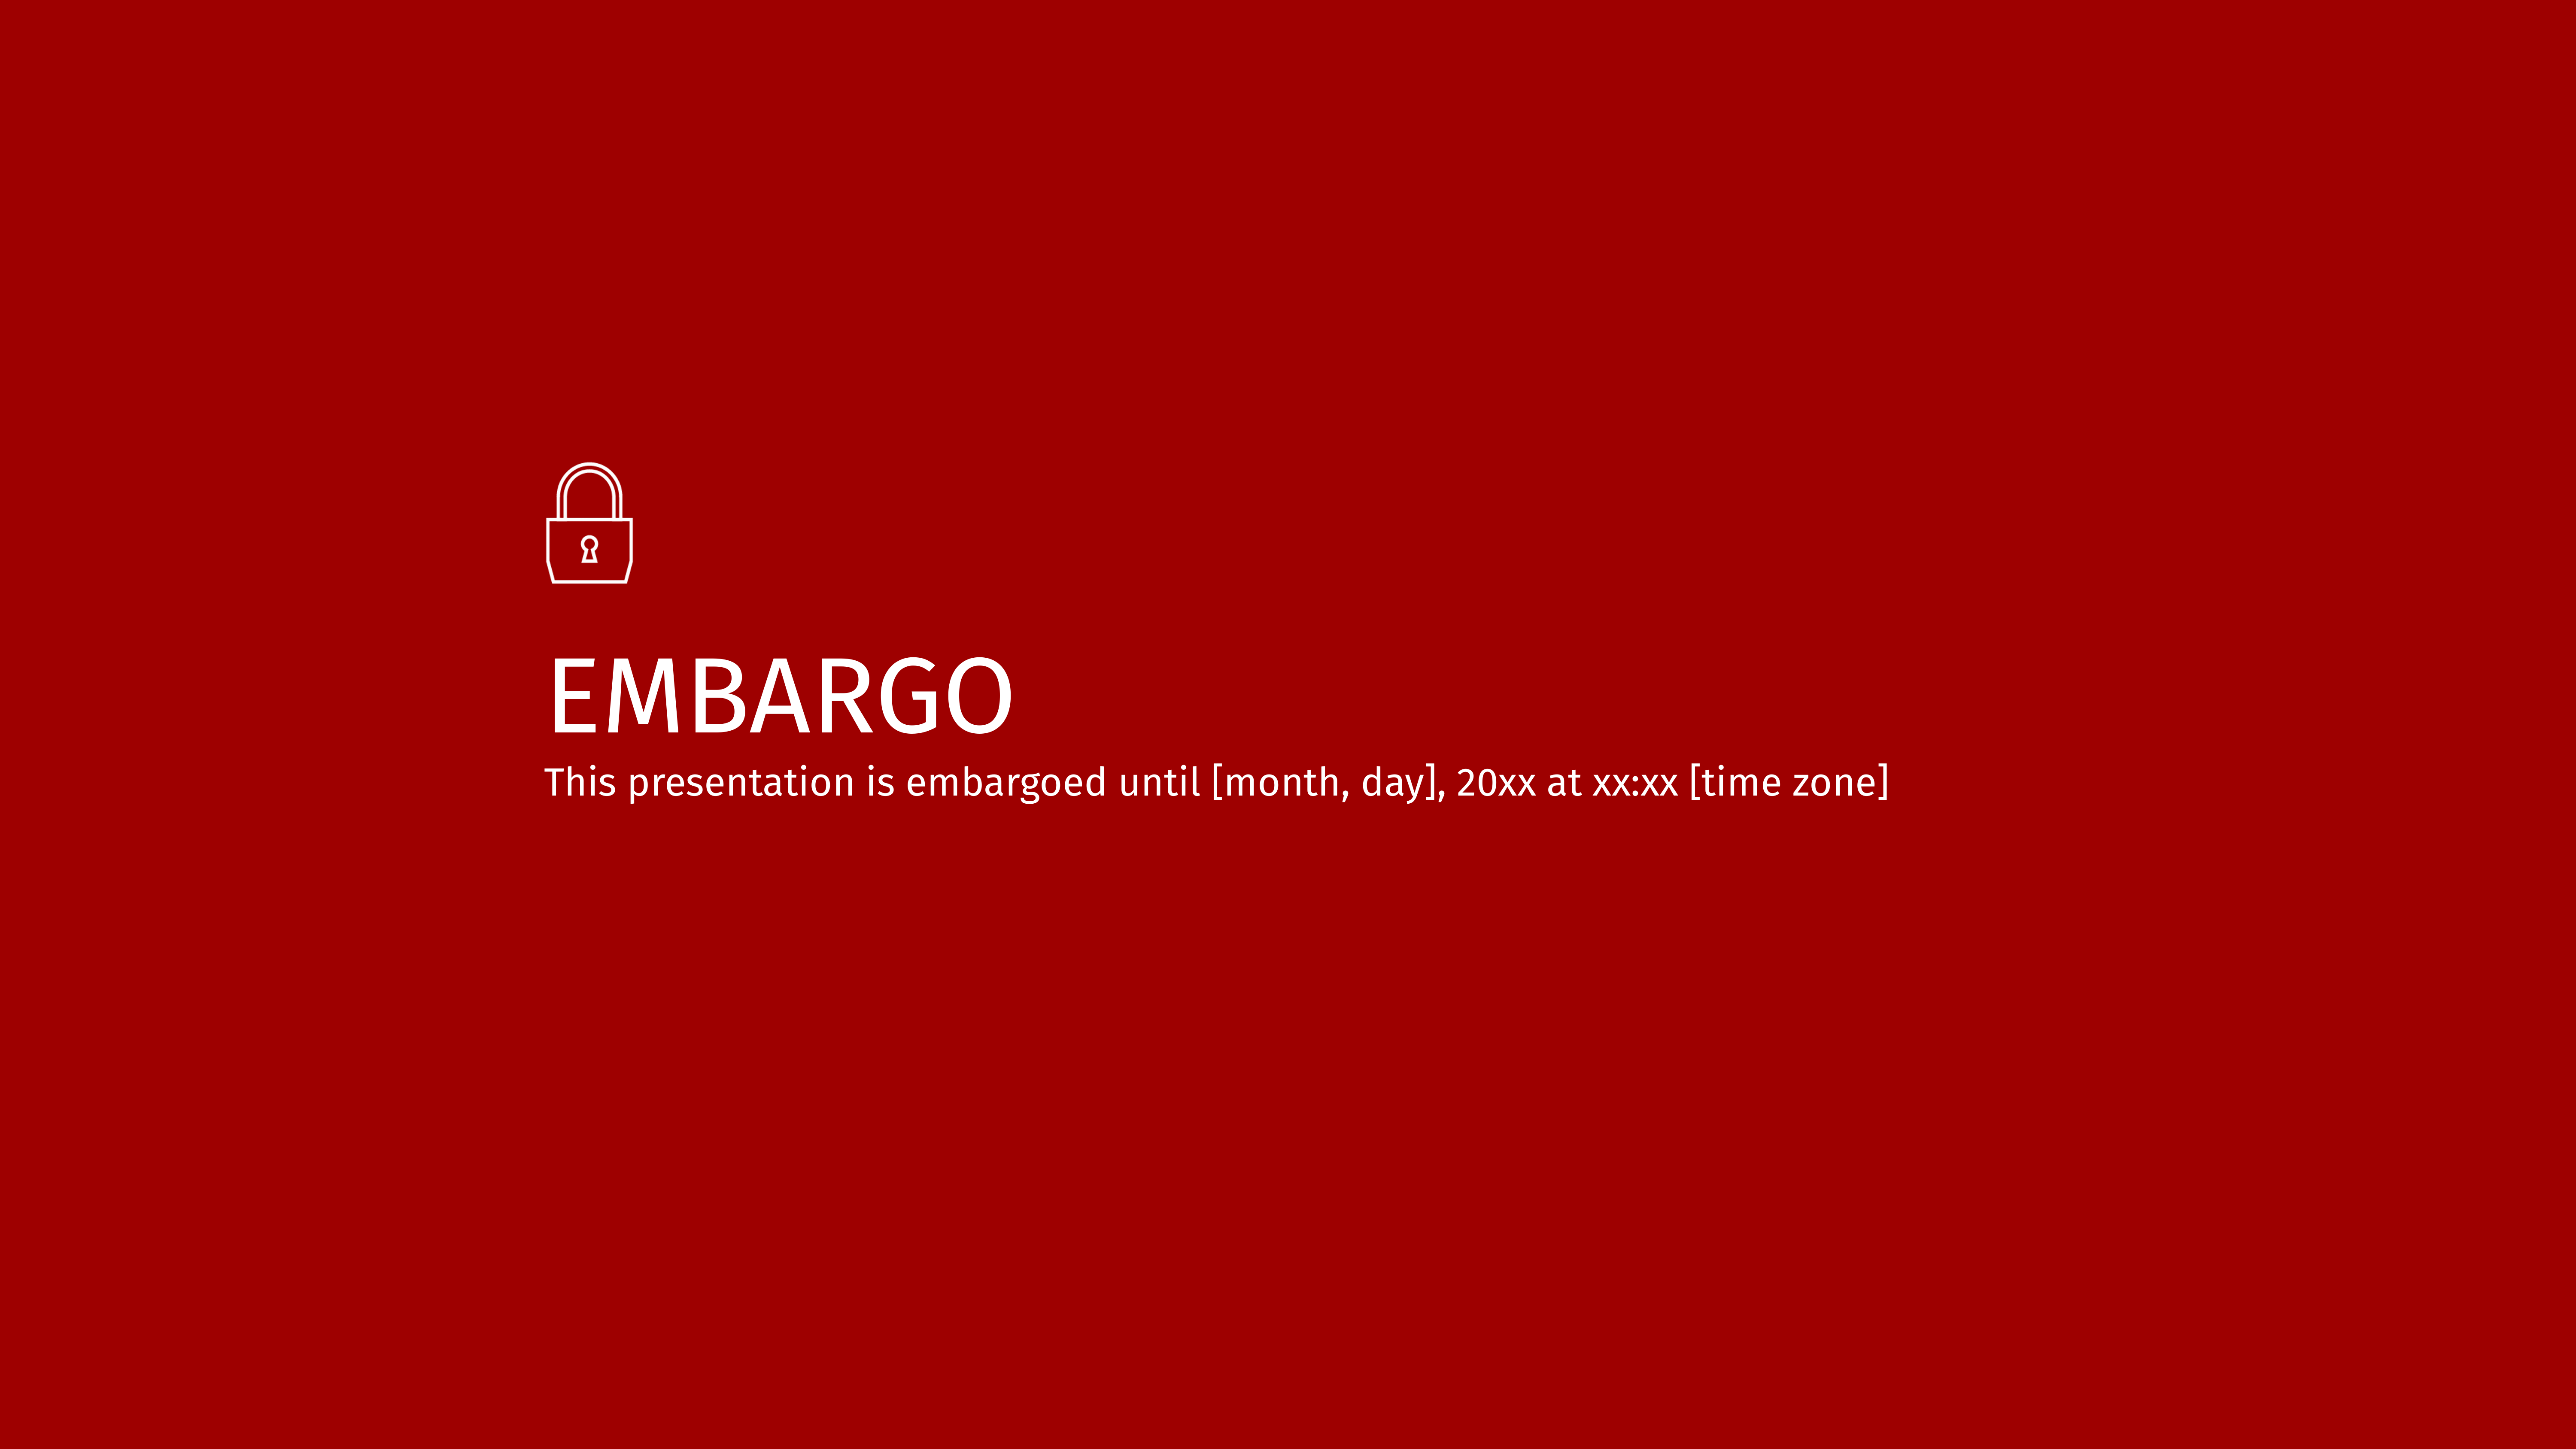

# EMBARGO
This presentation is embargoed until [month, day], 20xx at xx:xx [time zone]